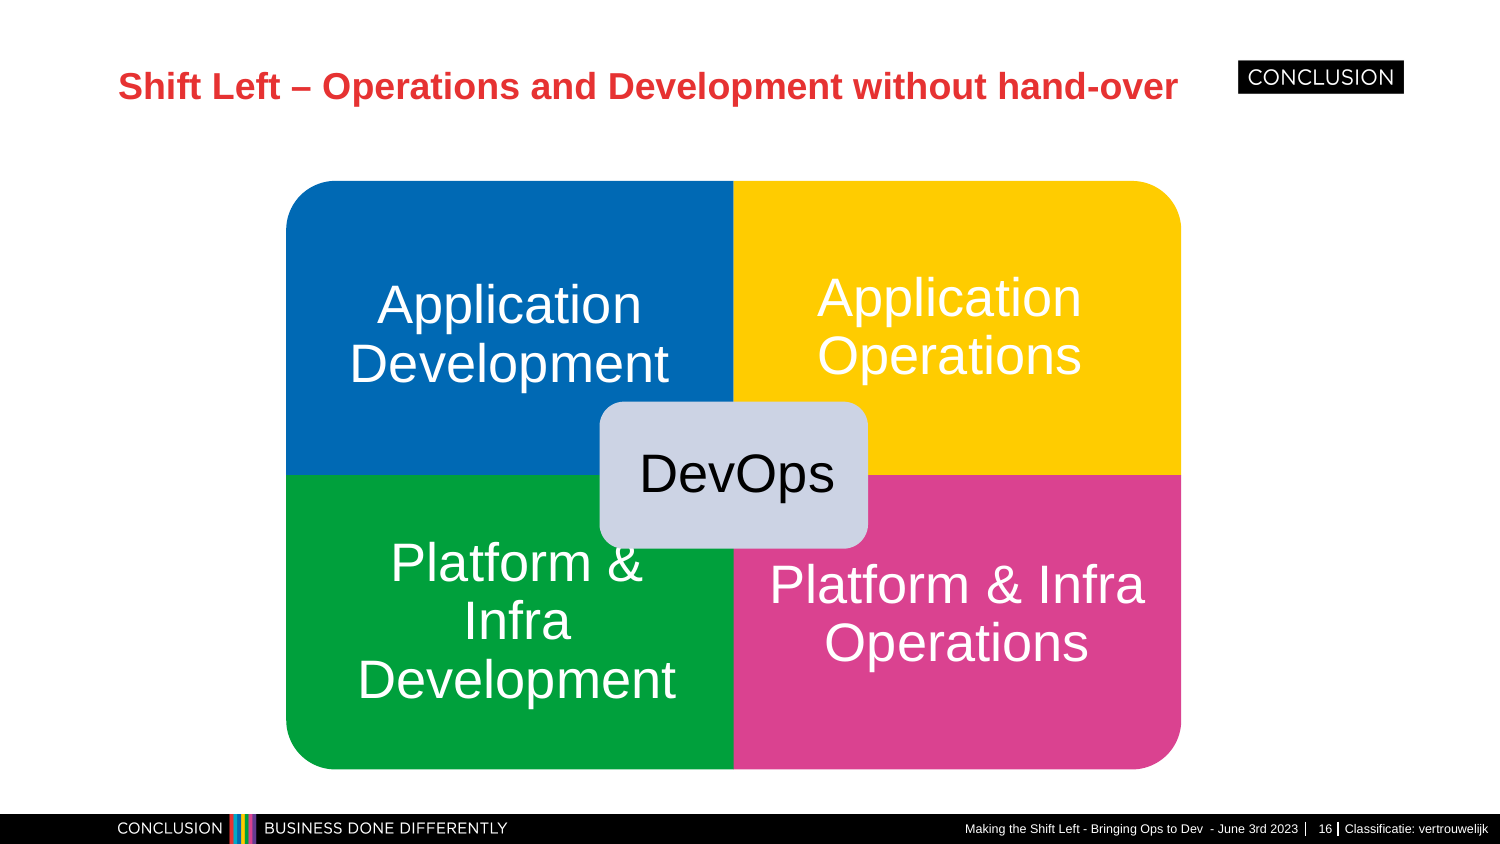

# Shift Left – Operations and Development without hand-over
Application Development
Application Operations
Platform & Infra Development
Platform & Infra Operations
DevOps
Making the Shift Left - Bringing Ops to Dev  - June 3rd 2023
16